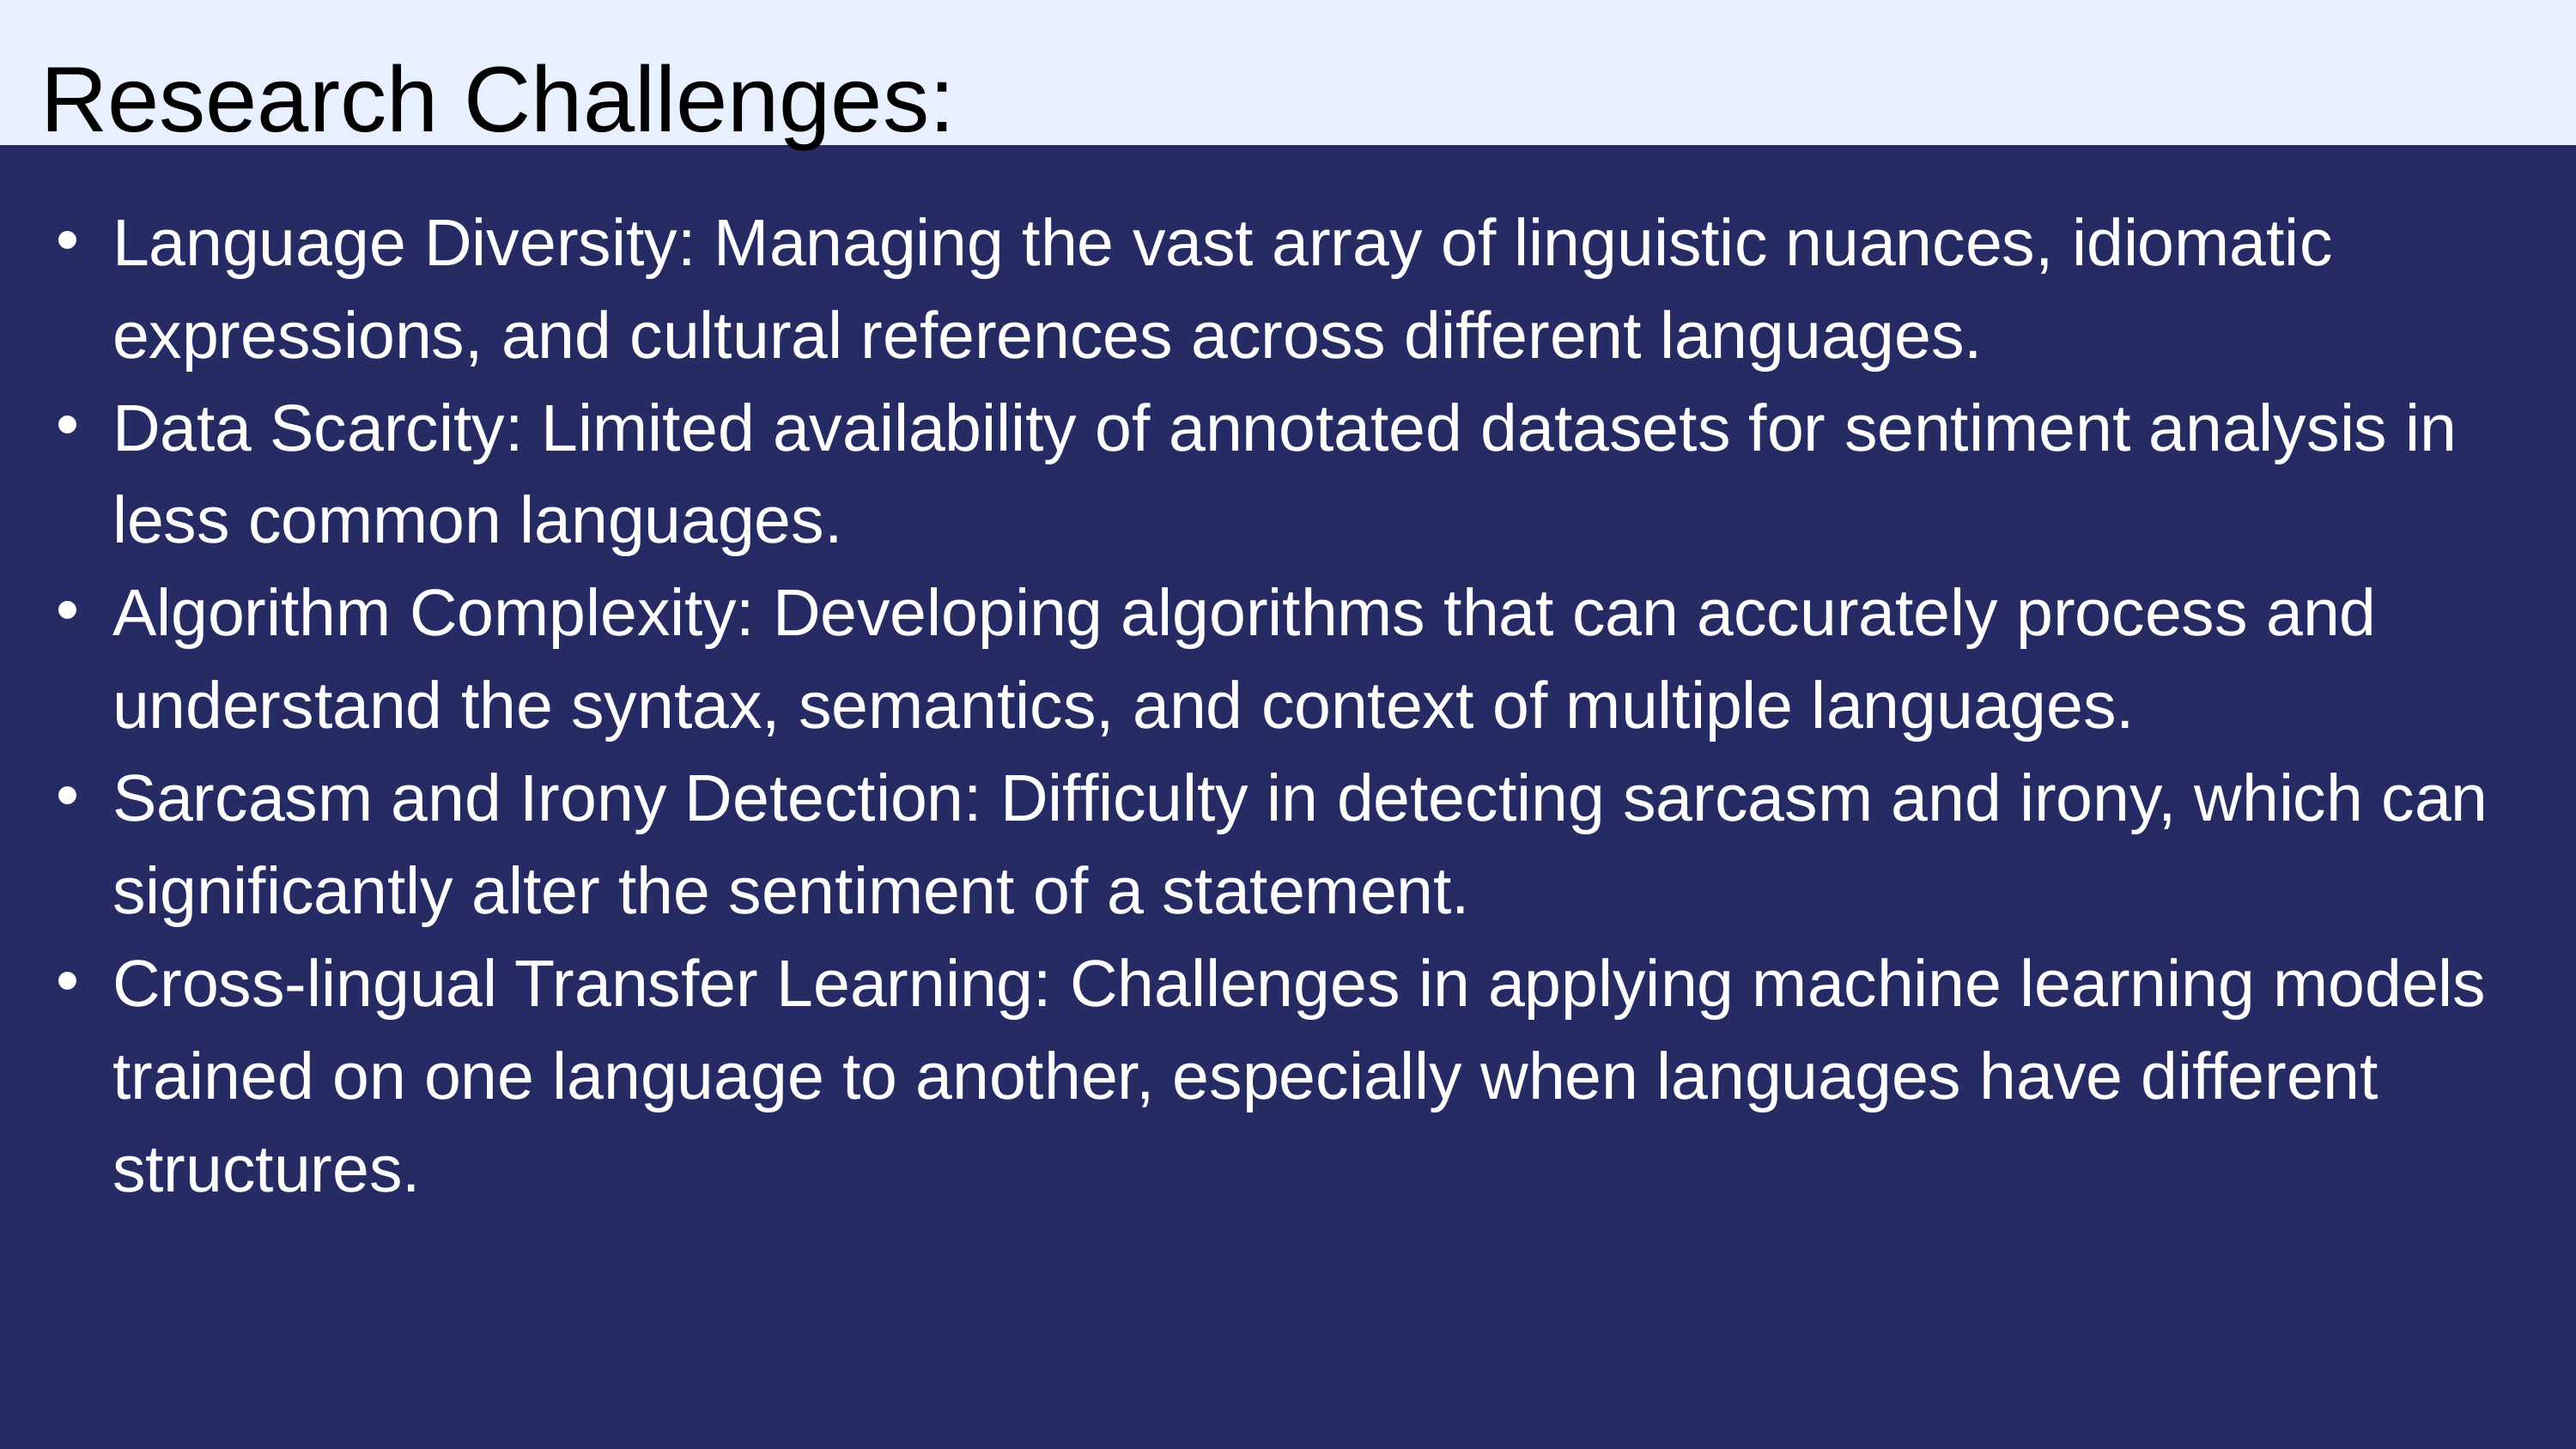

Research Challenges:
Language Diversity: Managing the vast array of linguistic nuances, idiomatic expressions, and cultural references across different languages.
Data Scarcity: Limited availability of annotated datasets for sentiment analysis in less common languages.
Algorithm Complexity: Developing algorithms that can accurately process and understand the syntax, semantics, and context of multiple languages.
Sarcasm and Irony Detection: Difficulty in detecting sarcasm and irony, which can significantly alter the sentiment of a statement.
Cross-lingual Transfer Learning: Challenges in applying machine learning models trained on one language to another, especially when languages have different structures.